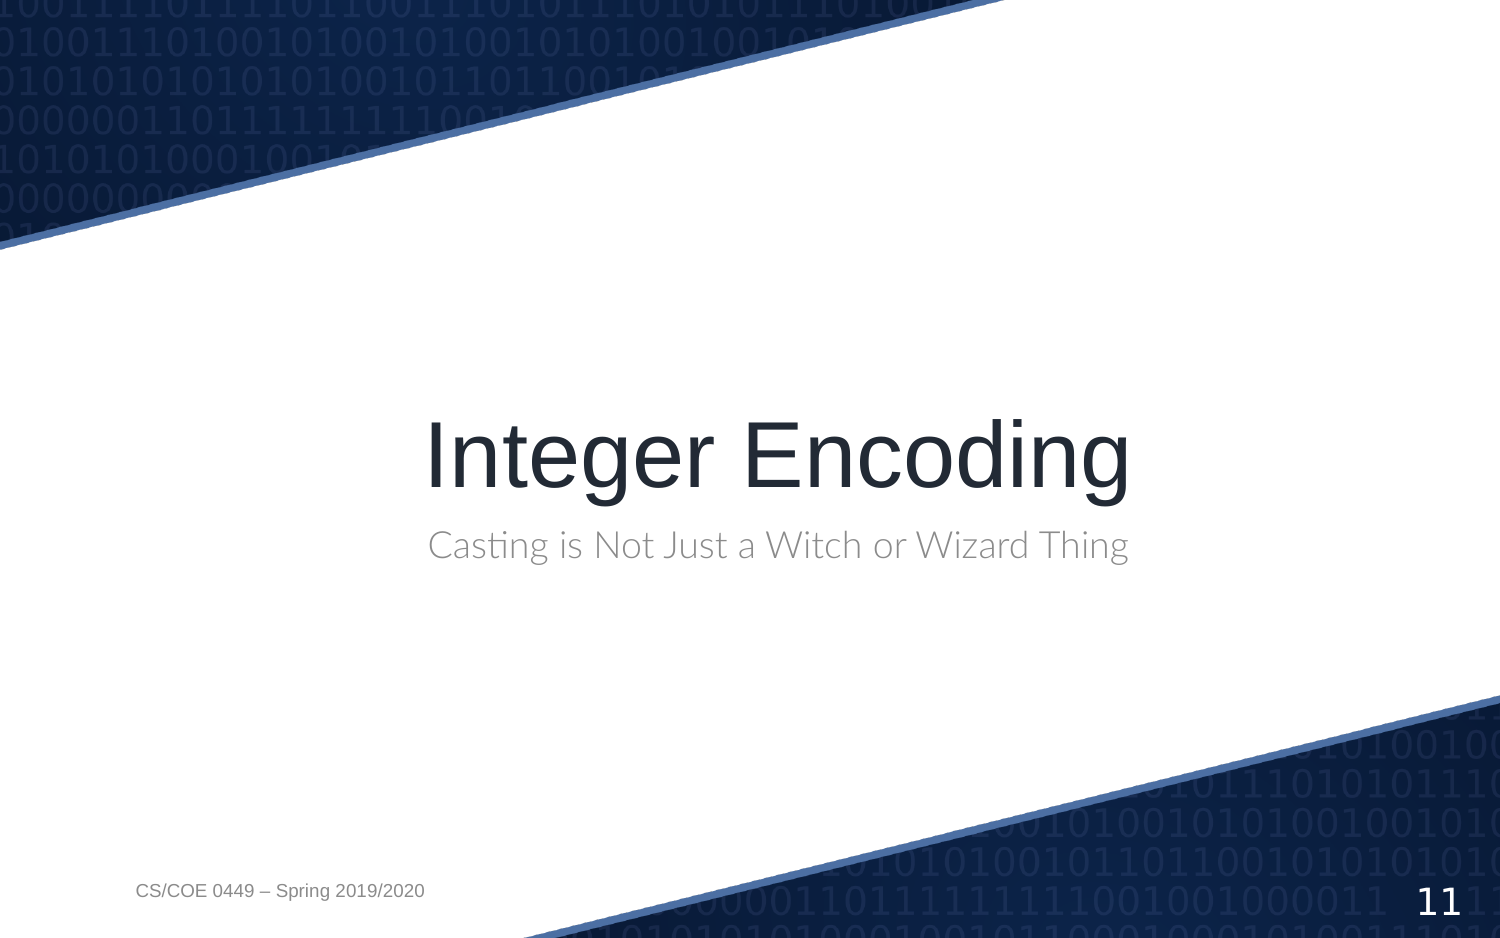

# Integer Encoding
Casting is Not Just a Witch or Wizard Thing
CS/COE 0449 – Spring 2019/2020
11